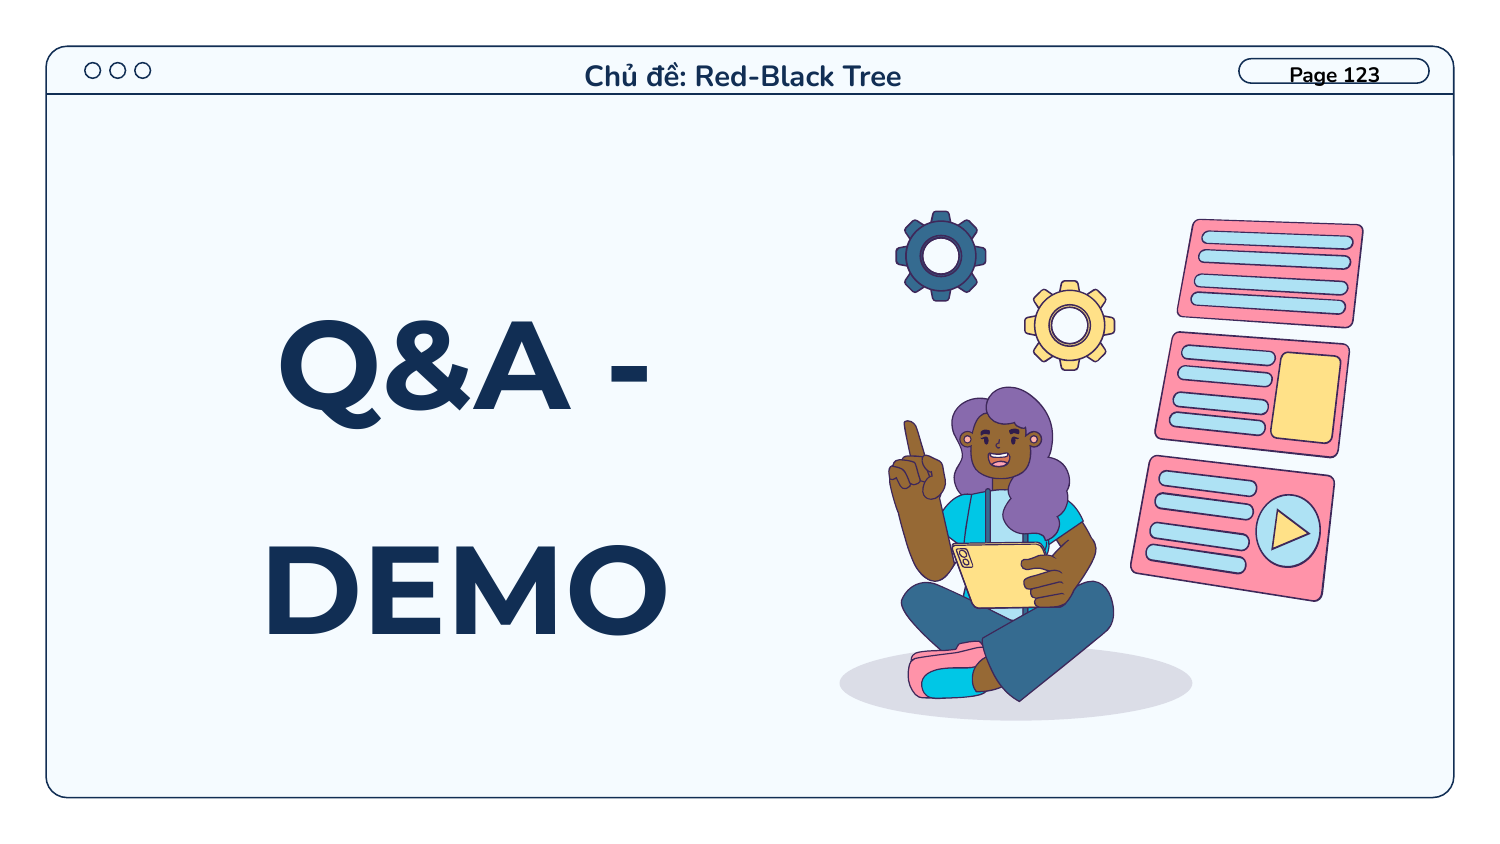

Chủ đề: Red-Black Tree
Page 123
# Q&A - DEMO